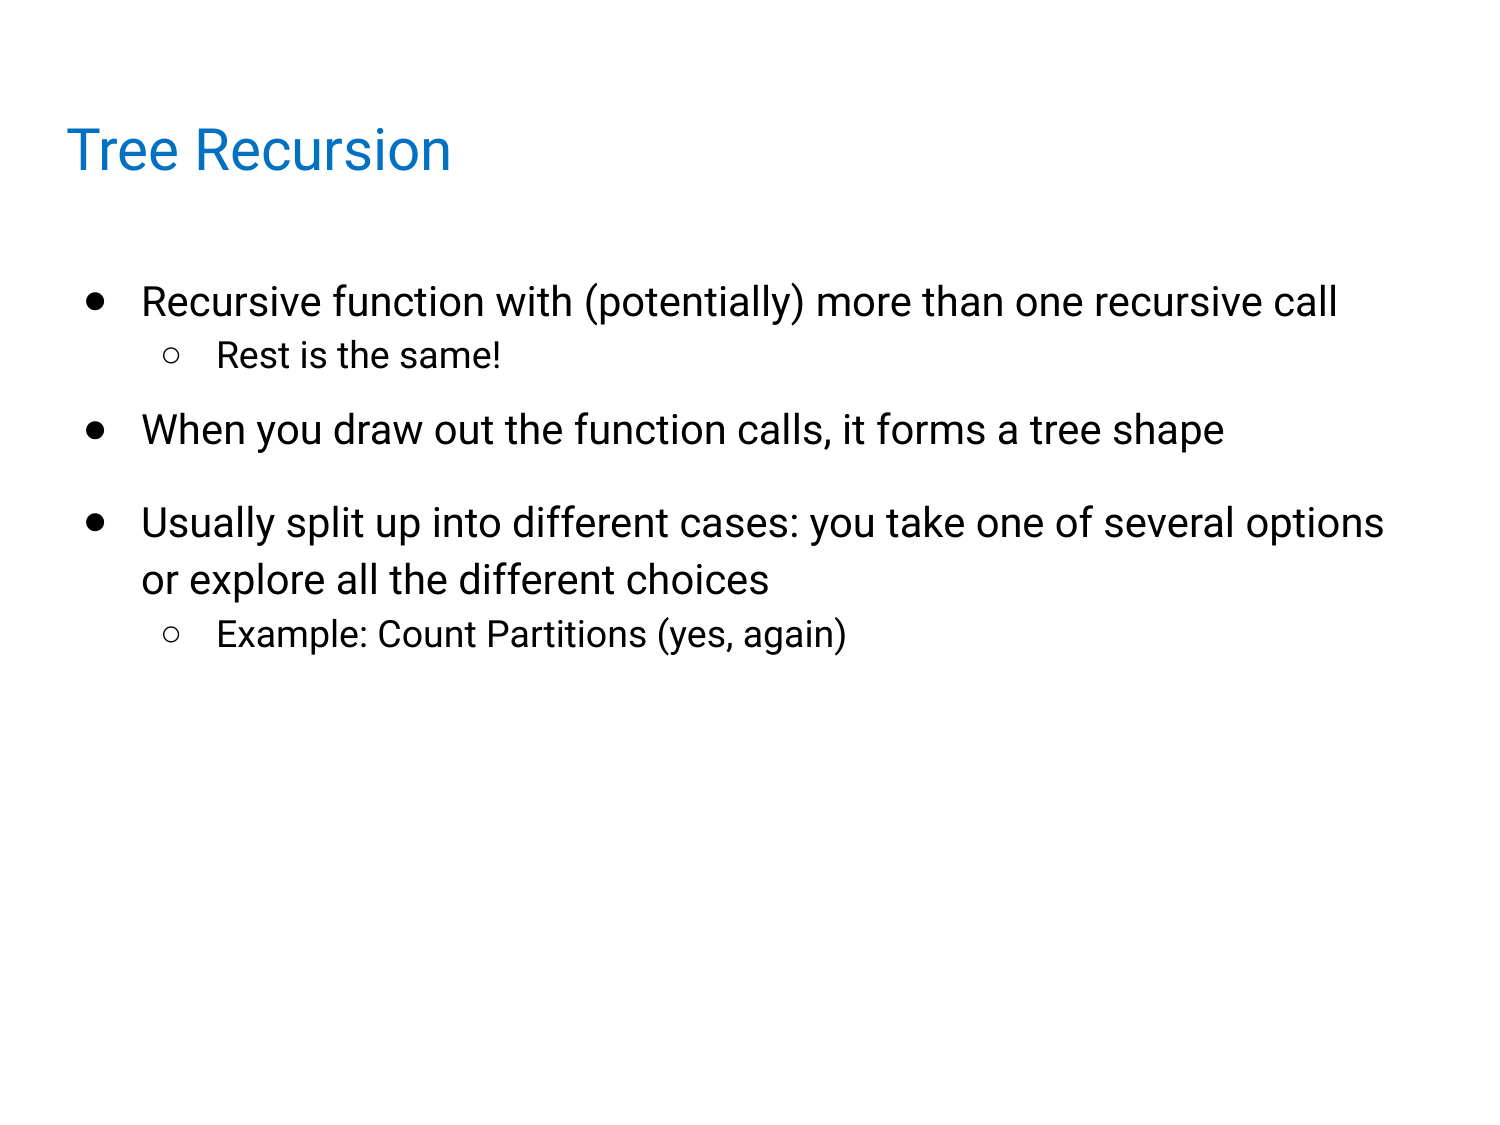

# Tree Recursion
Recursive function with (potentially) more than one recursive call
Rest is the same!
When you draw out the function calls, it forms a tree shape
Usually split up into different cases: you take one of several options or explore all the different choices
Example: Count Partitions (yes, again)